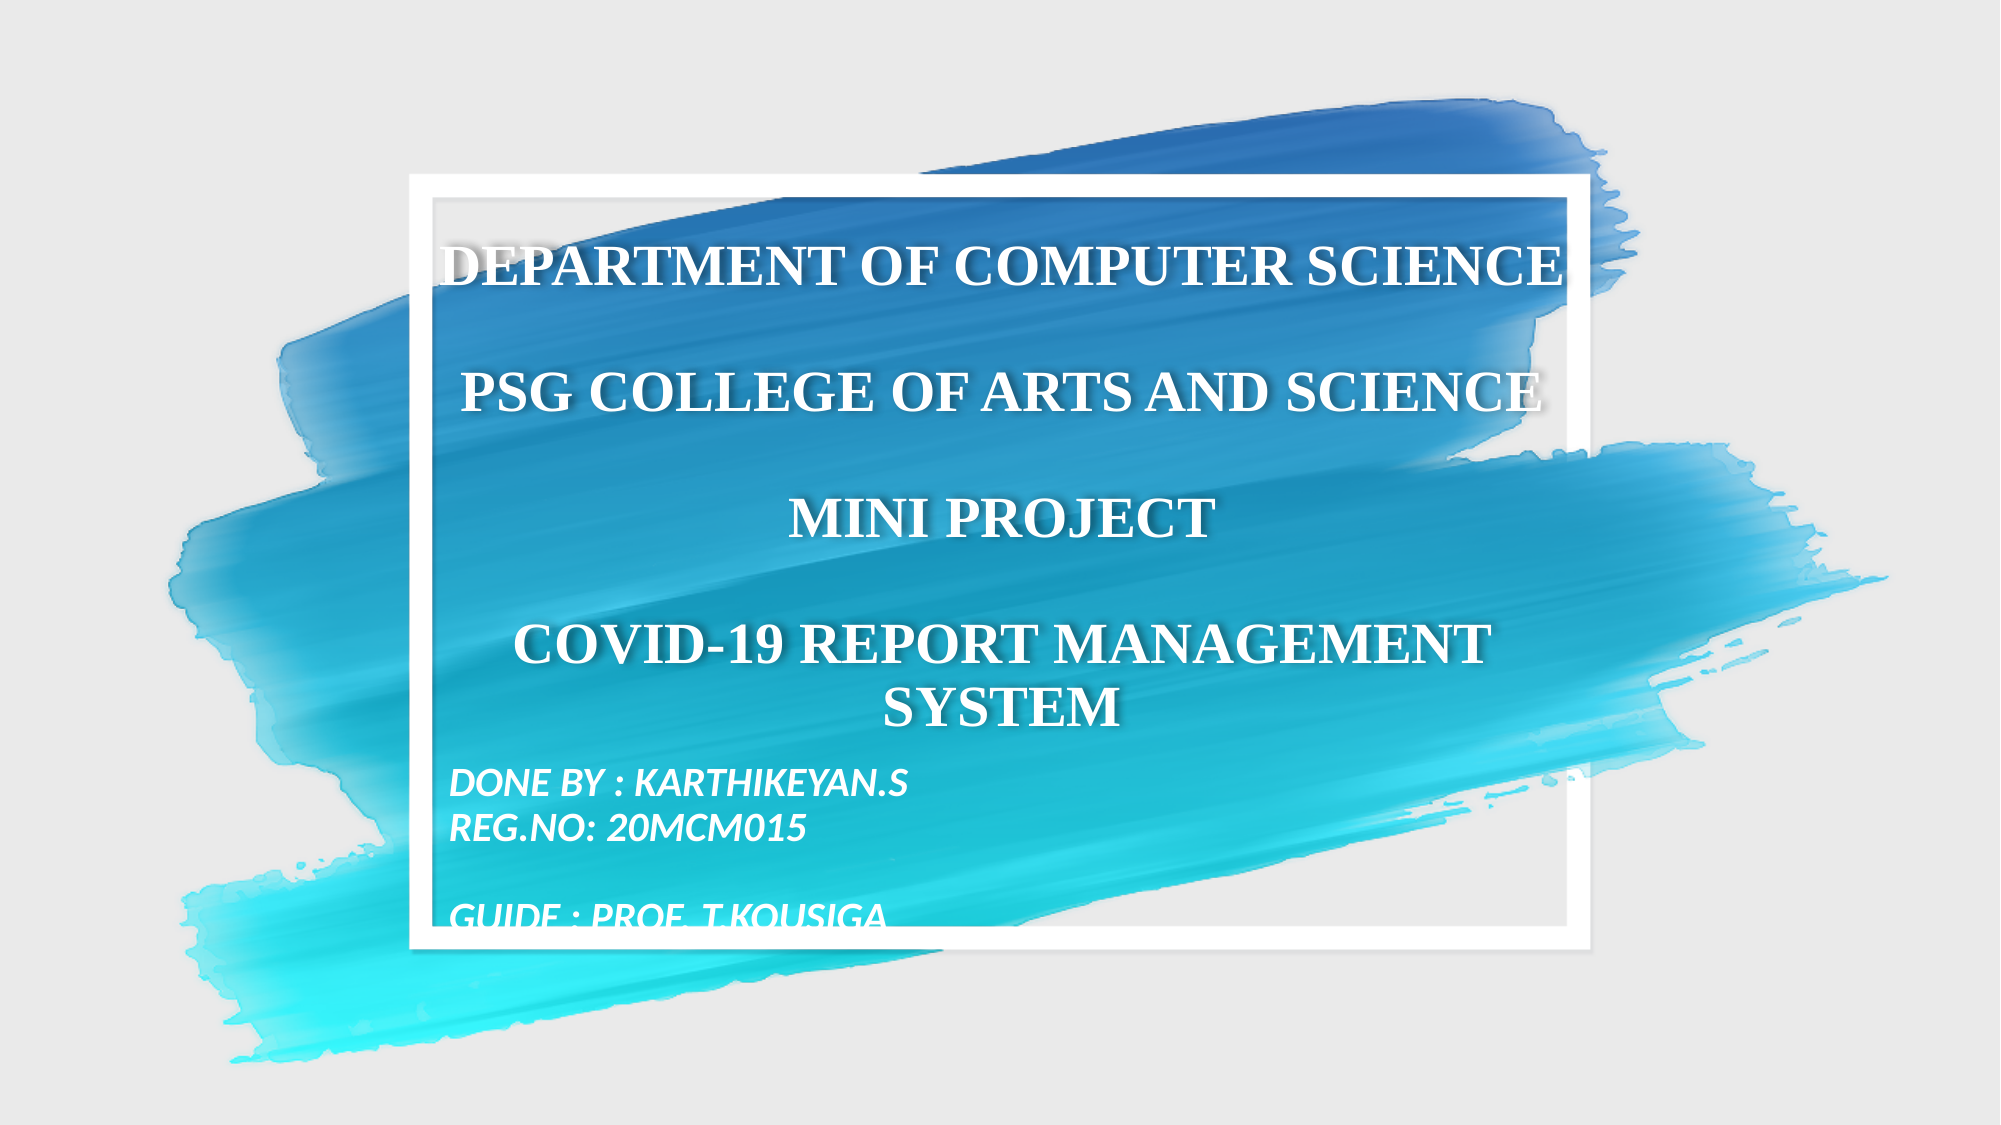

# DEPARTMENT OF COMPUTER SCIENCE PSG COLLEGE OF ARTS AND SCIENCE MINI PROJECT COVID-19 REPORT MANAGEMENT SYSTEM
DONE BY : KARTHIKEYAN.S
REG.NO: 20MCM015
GUIDE : PROF. T.KOUSIGA